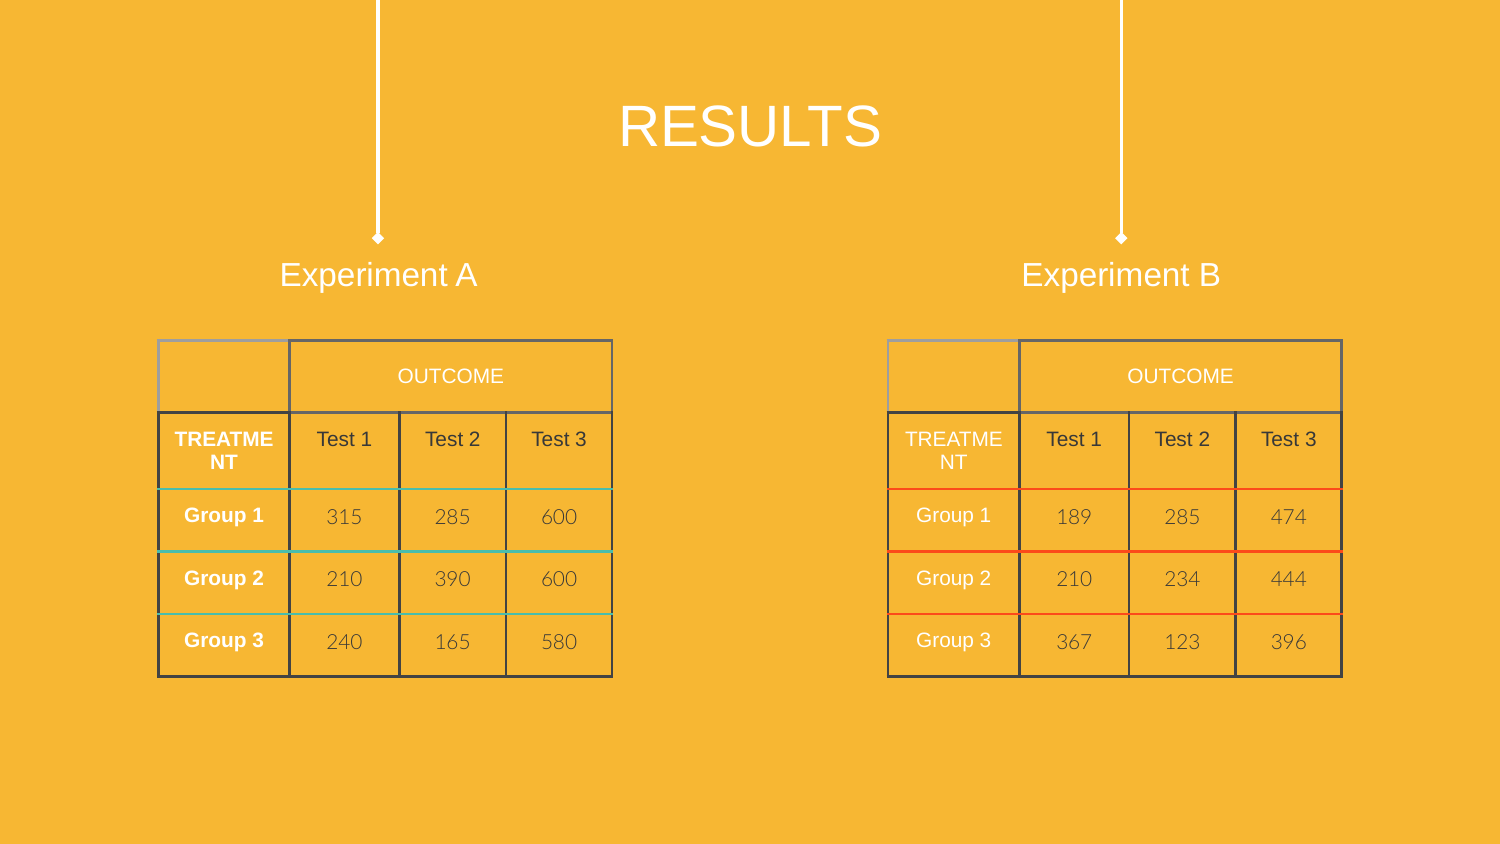

# RESULTS
Experiment A
Experiment B
|  | OUTCOME |  |  |
| --- | --- | --- | --- |
| TREATMENT | Test 1 | Test 2 | Test 3 |
| Group 1 | 315 | 285 | 600 |
| Group 2 | 210 | 390 | 600 |
| Group 3 | 240 | 165 | 580 |
|  | OUTCOME |  |  |
| --- | --- | --- | --- |
| TREATMENT | Test 1 | Test 2 | Test 3 |
| Group 1 | 189 | 285 | 474 |
| Group 2 | 210 | 234 | 444 |
| Group 3 | 367 | 123 | 396 |